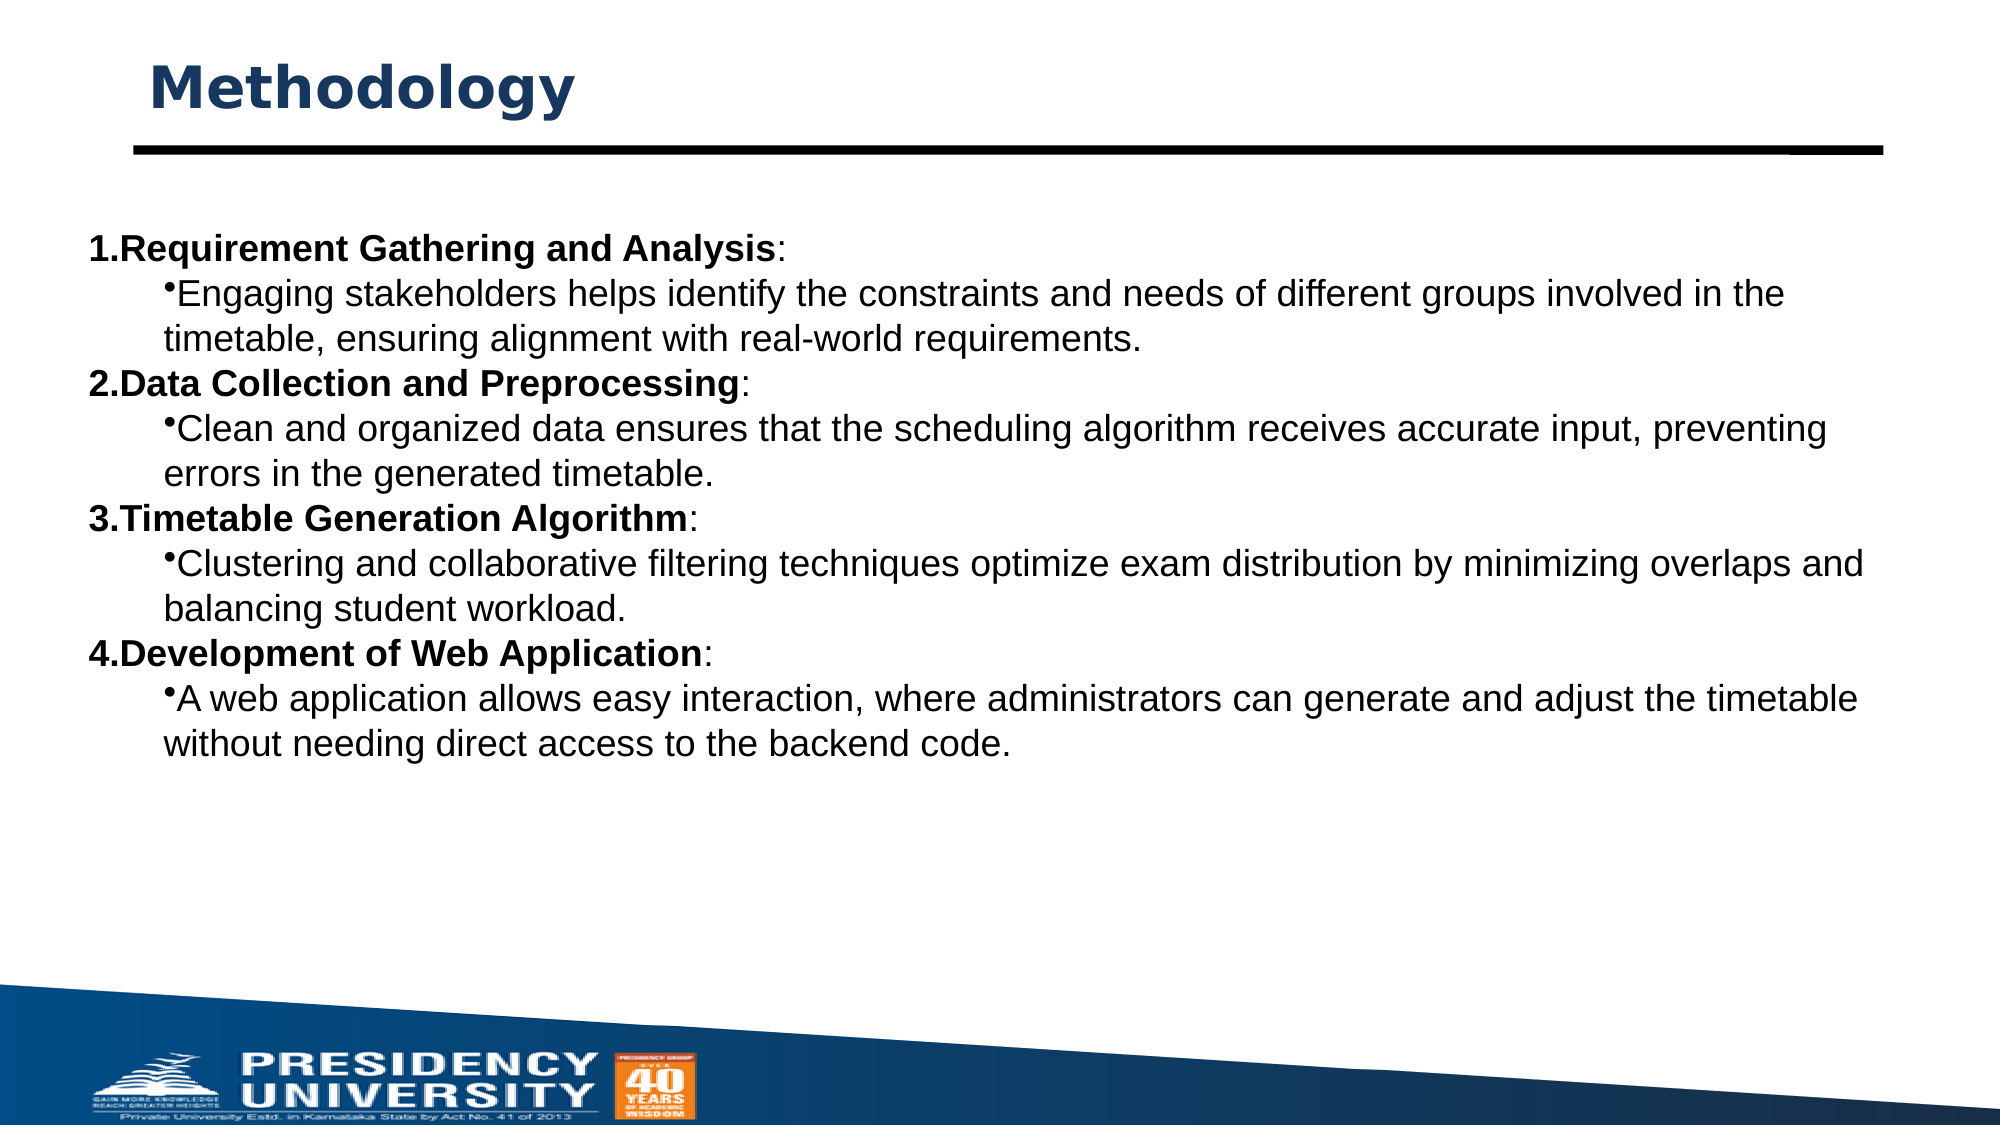

# Methodology

Requirement Gathering and Analysis:
Engaging stakeholders helps identify the constraints and needs of different groups involved in the timetable, ensuring alignment with real-world requirements.
Data Collection and Preprocessing:
Clean and organized data ensures that the scheduling algorithm receives accurate input, preventing errors in the generated timetable.
Timetable Generation Algorithm:
Clustering and collaborative filtering techniques optimize exam distribution by minimizing overlaps and balancing student workload.
Development of Web Application:
A web application allows easy interaction, where administrators can generate and adjust the timetable without needing direct access to the backend code.